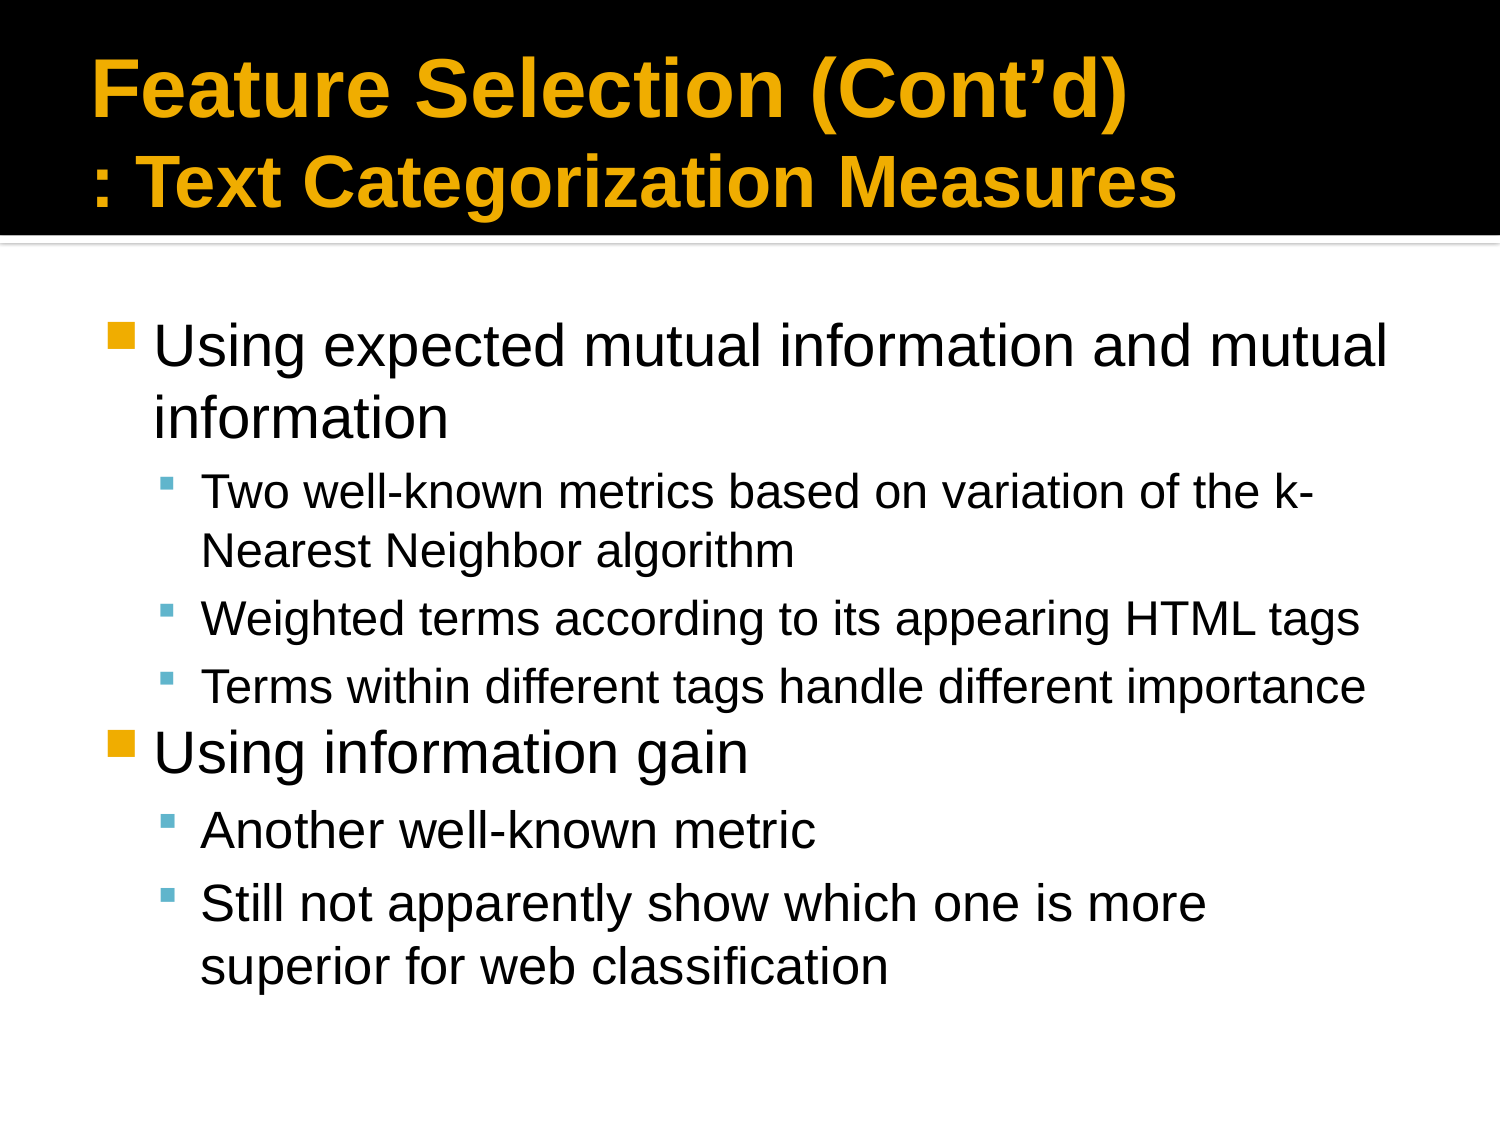

# Feature Selection (Cont’d) : Text Categorization Measures
Using expected mutual information and mutual information
Two well-known metrics based on variation of the k-Nearest Neighbor algorithm
Weighted terms according to its appearing HTML tags
Terms within different tags handle different importance
Using information gain
Another well-known metric
Still not apparently show which one is more superior for web classification